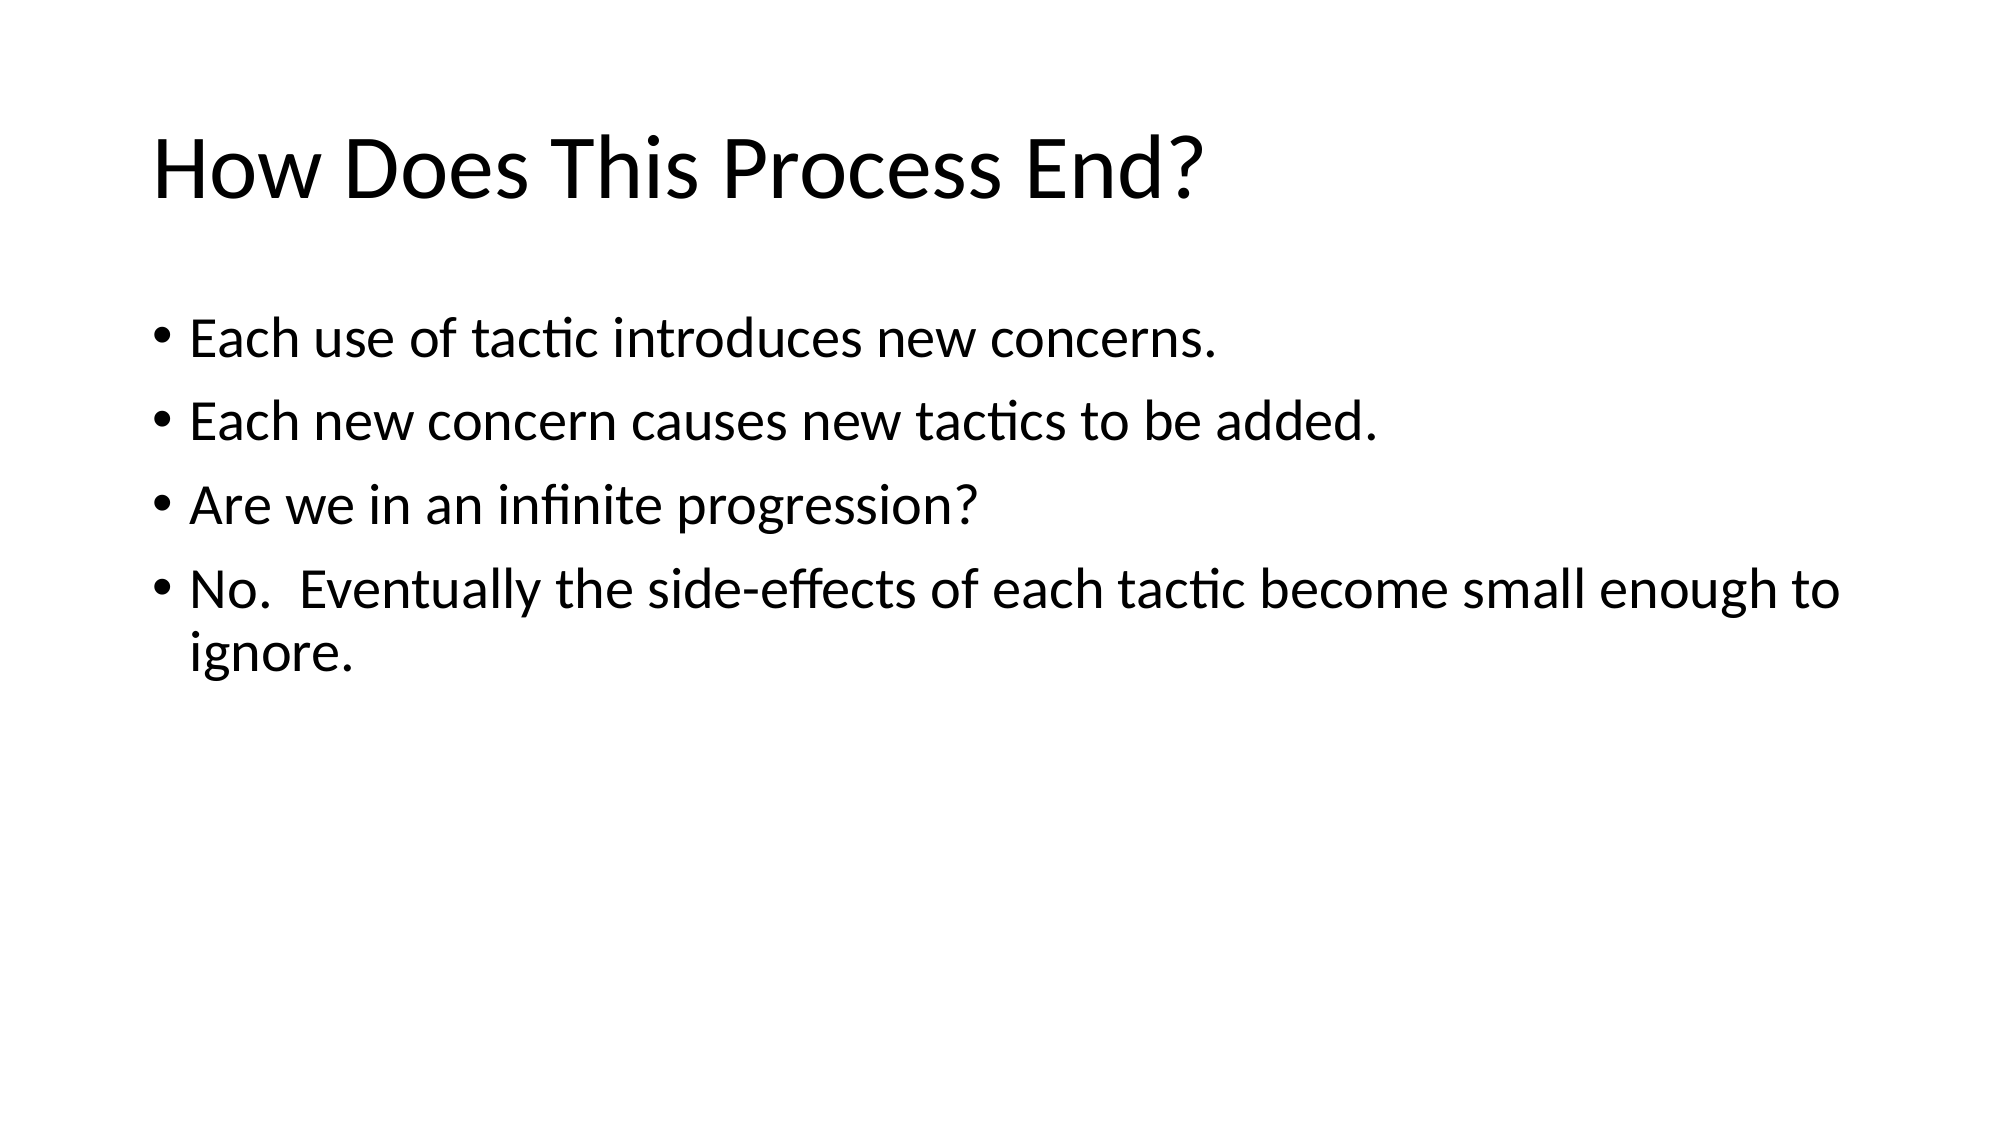

# How Does This Process End?
Each use of tactic introduces new concerns.
Each new concern causes new tactics to be added.
Are we in an infinite progression?
No.  Eventually the side-effects of each tactic become small enough to ignore.